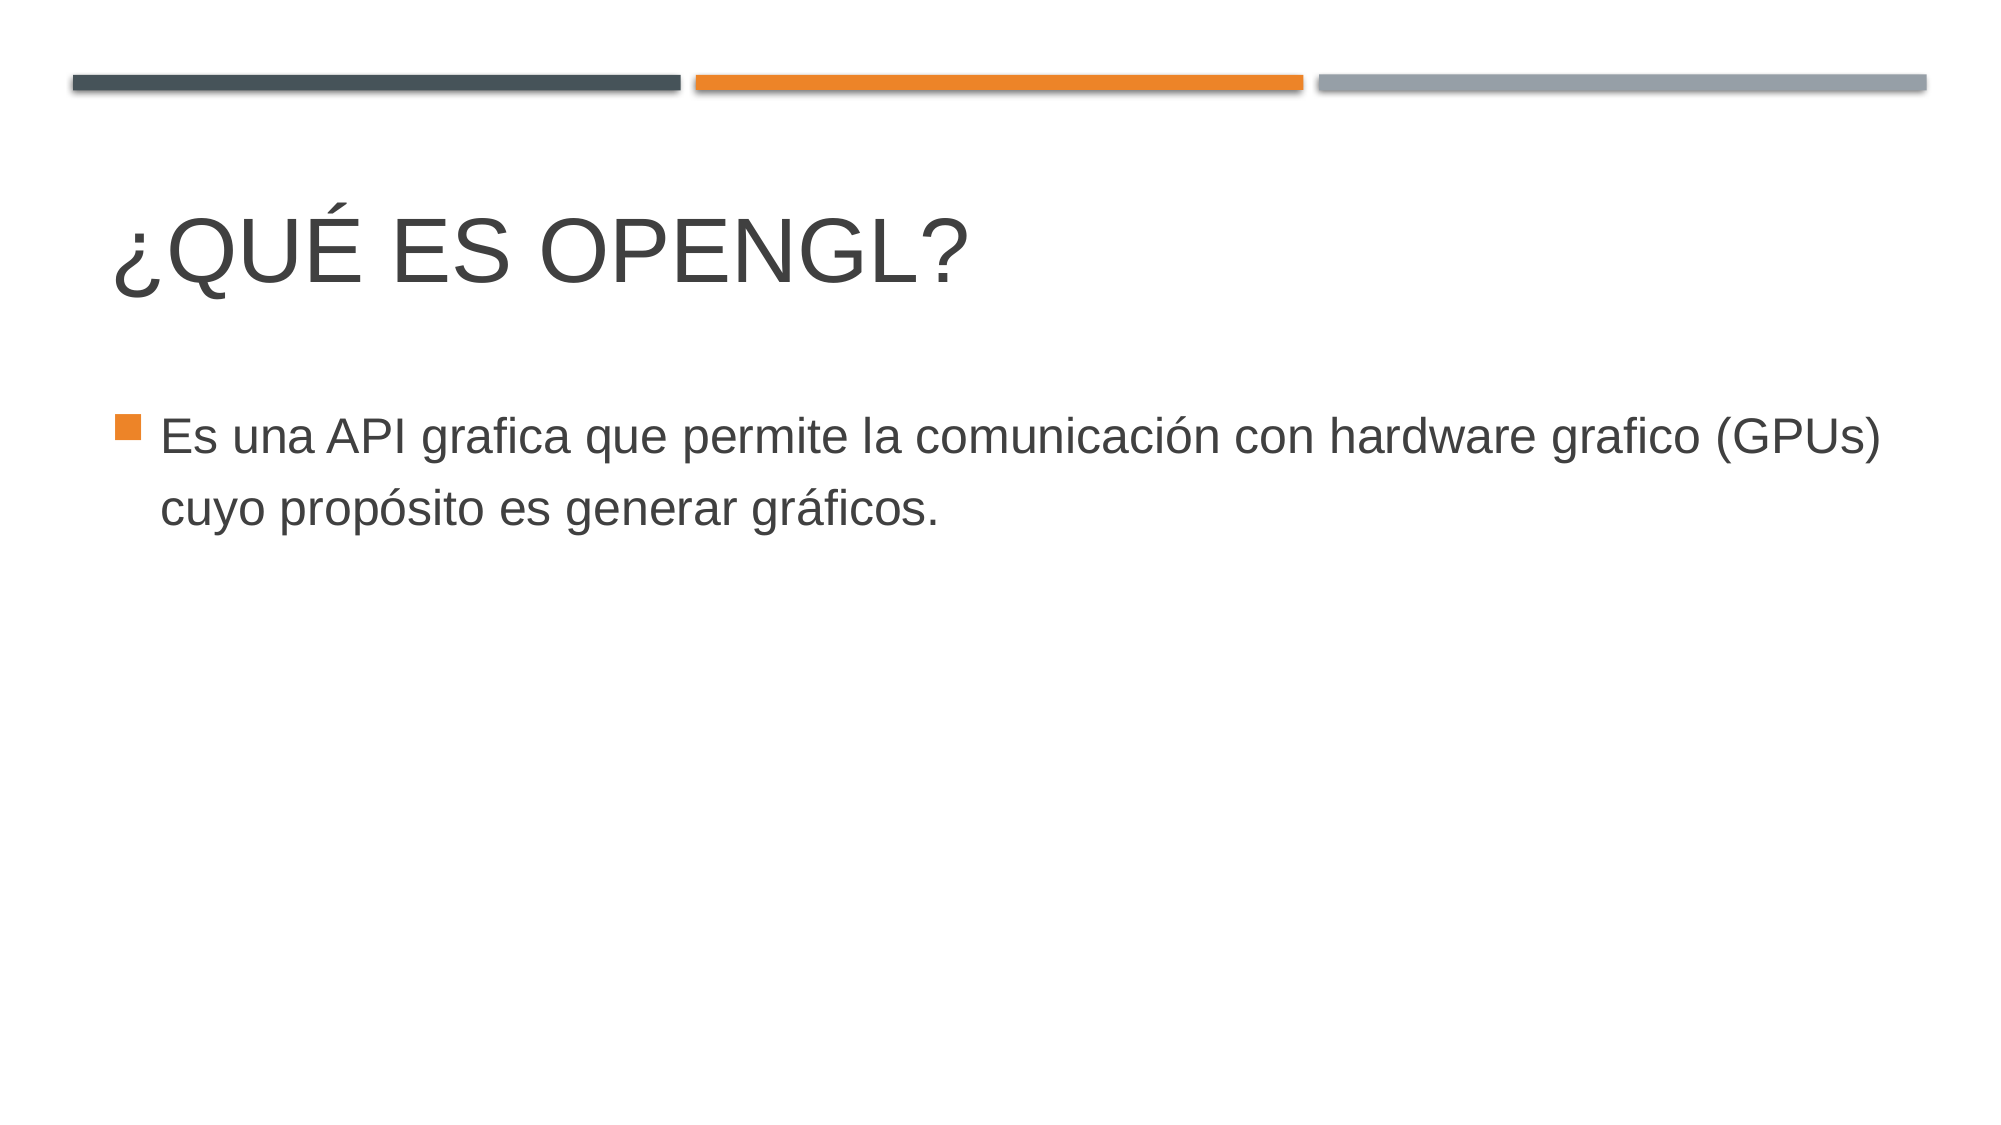

# ¿Qué ES Opengl?
Es una API grafica que permite la comunicación con hardware grafico (GPUs) cuyo propósito es generar gráficos.